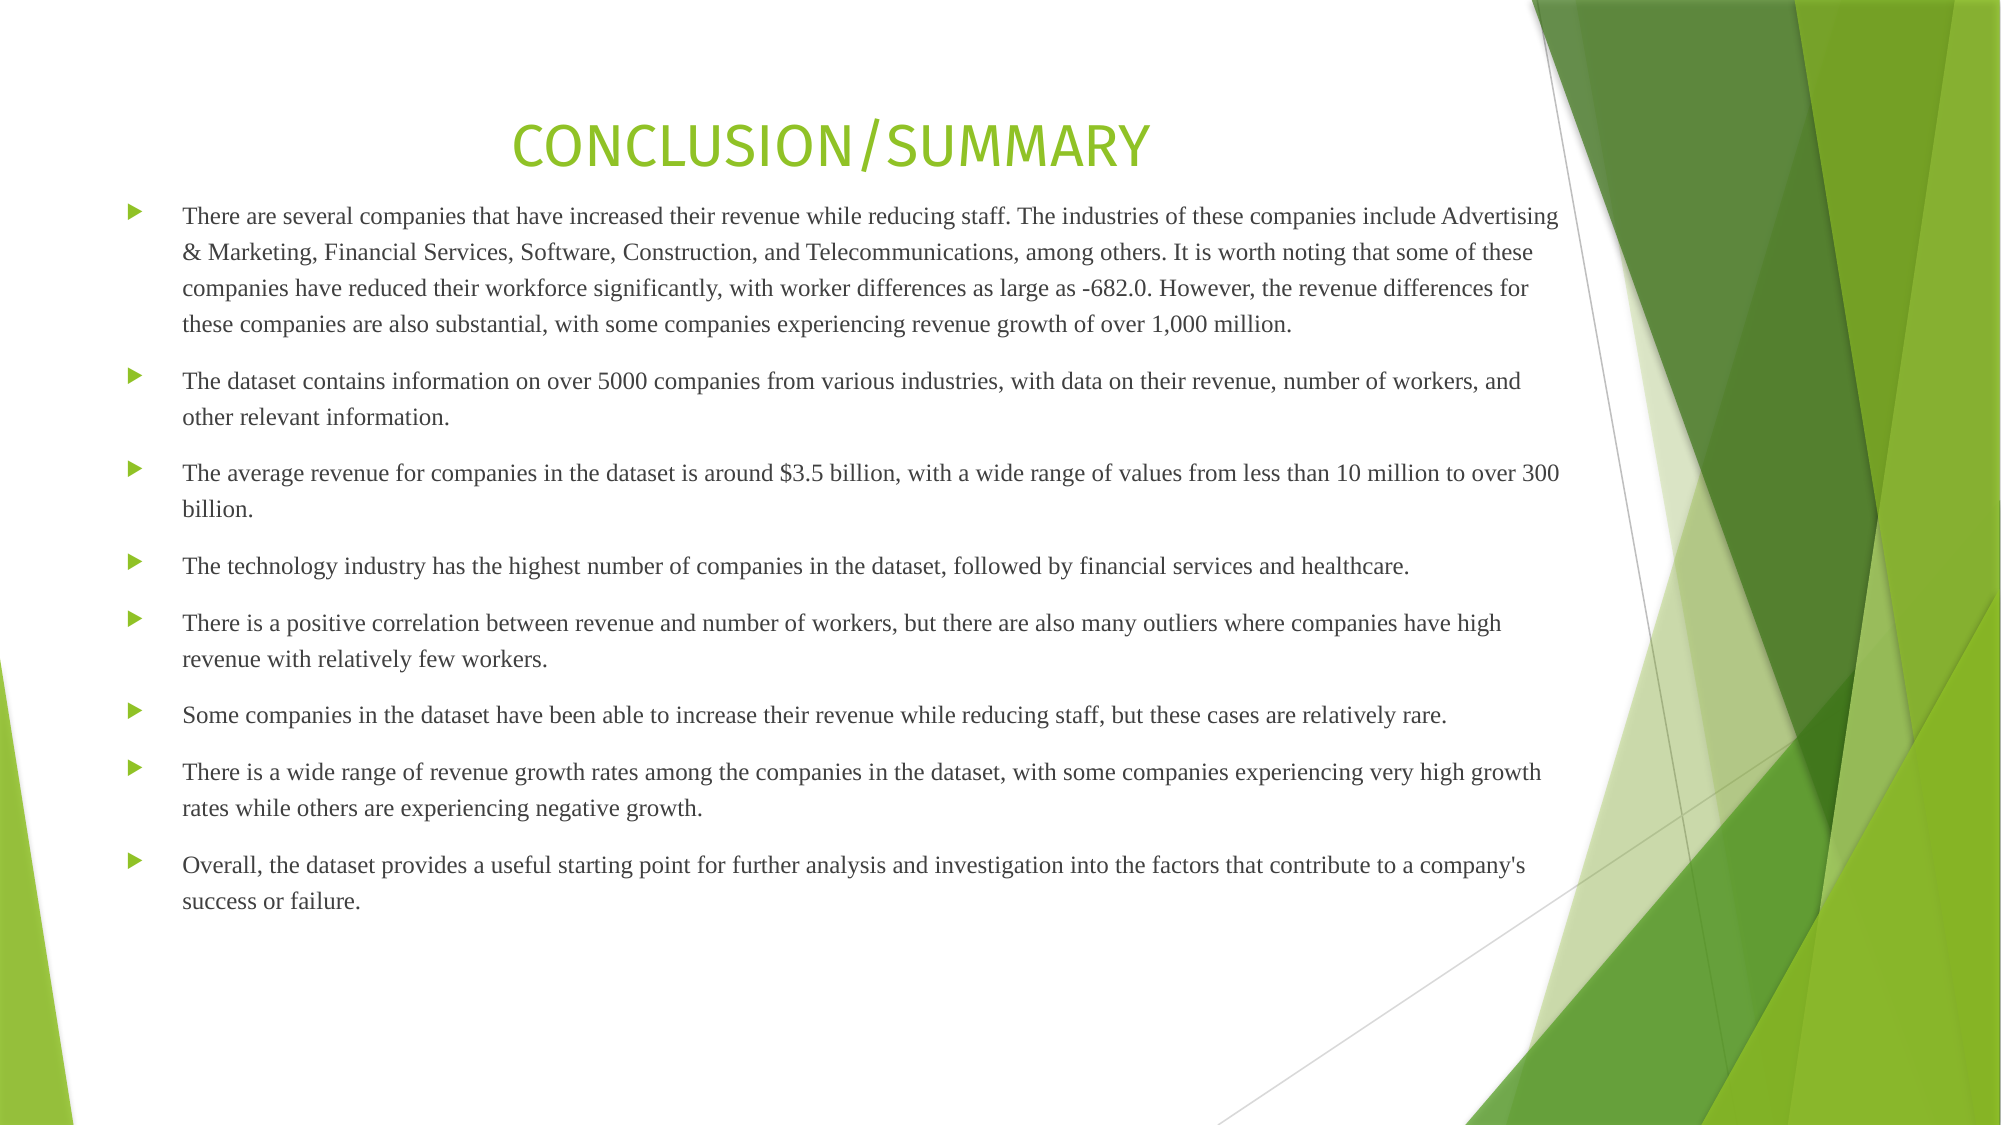

# CONCLUSION/SUMMARY
There are several companies that have increased their revenue while reducing staff. The industries of these companies include Advertising & Marketing, Financial Services, Software, Construction, and Telecommunications, among others. It is worth noting that some of these companies have reduced their workforce significantly, with worker differences as large as -682.0. However, the revenue differences for these companies are also substantial, with some companies experiencing revenue growth of over 1,000 million.
The dataset contains information on over 5000 companies from various industries, with data on their revenue, number of workers, and other relevant information.
The average revenue for companies in the dataset is around $3.5 billion, with a wide range of values from less than 10 million to over 300 billion.
The technology industry has the highest number of companies in the dataset, followed by financial services and healthcare.
There is a positive correlation between revenue and number of workers, but there are also many outliers where companies have high revenue with relatively few workers.
Some companies in the dataset have been able to increase their revenue while reducing staff, but these cases are relatively rare.
There is a wide range of revenue growth rates among the companies in the dataset, with some companies experiencing very high growth rates while others are experiencing negative growth.
Overall, the dataset provides a useful starting point for further analysis and investigation into the factors that contribute to a company's success or failure.